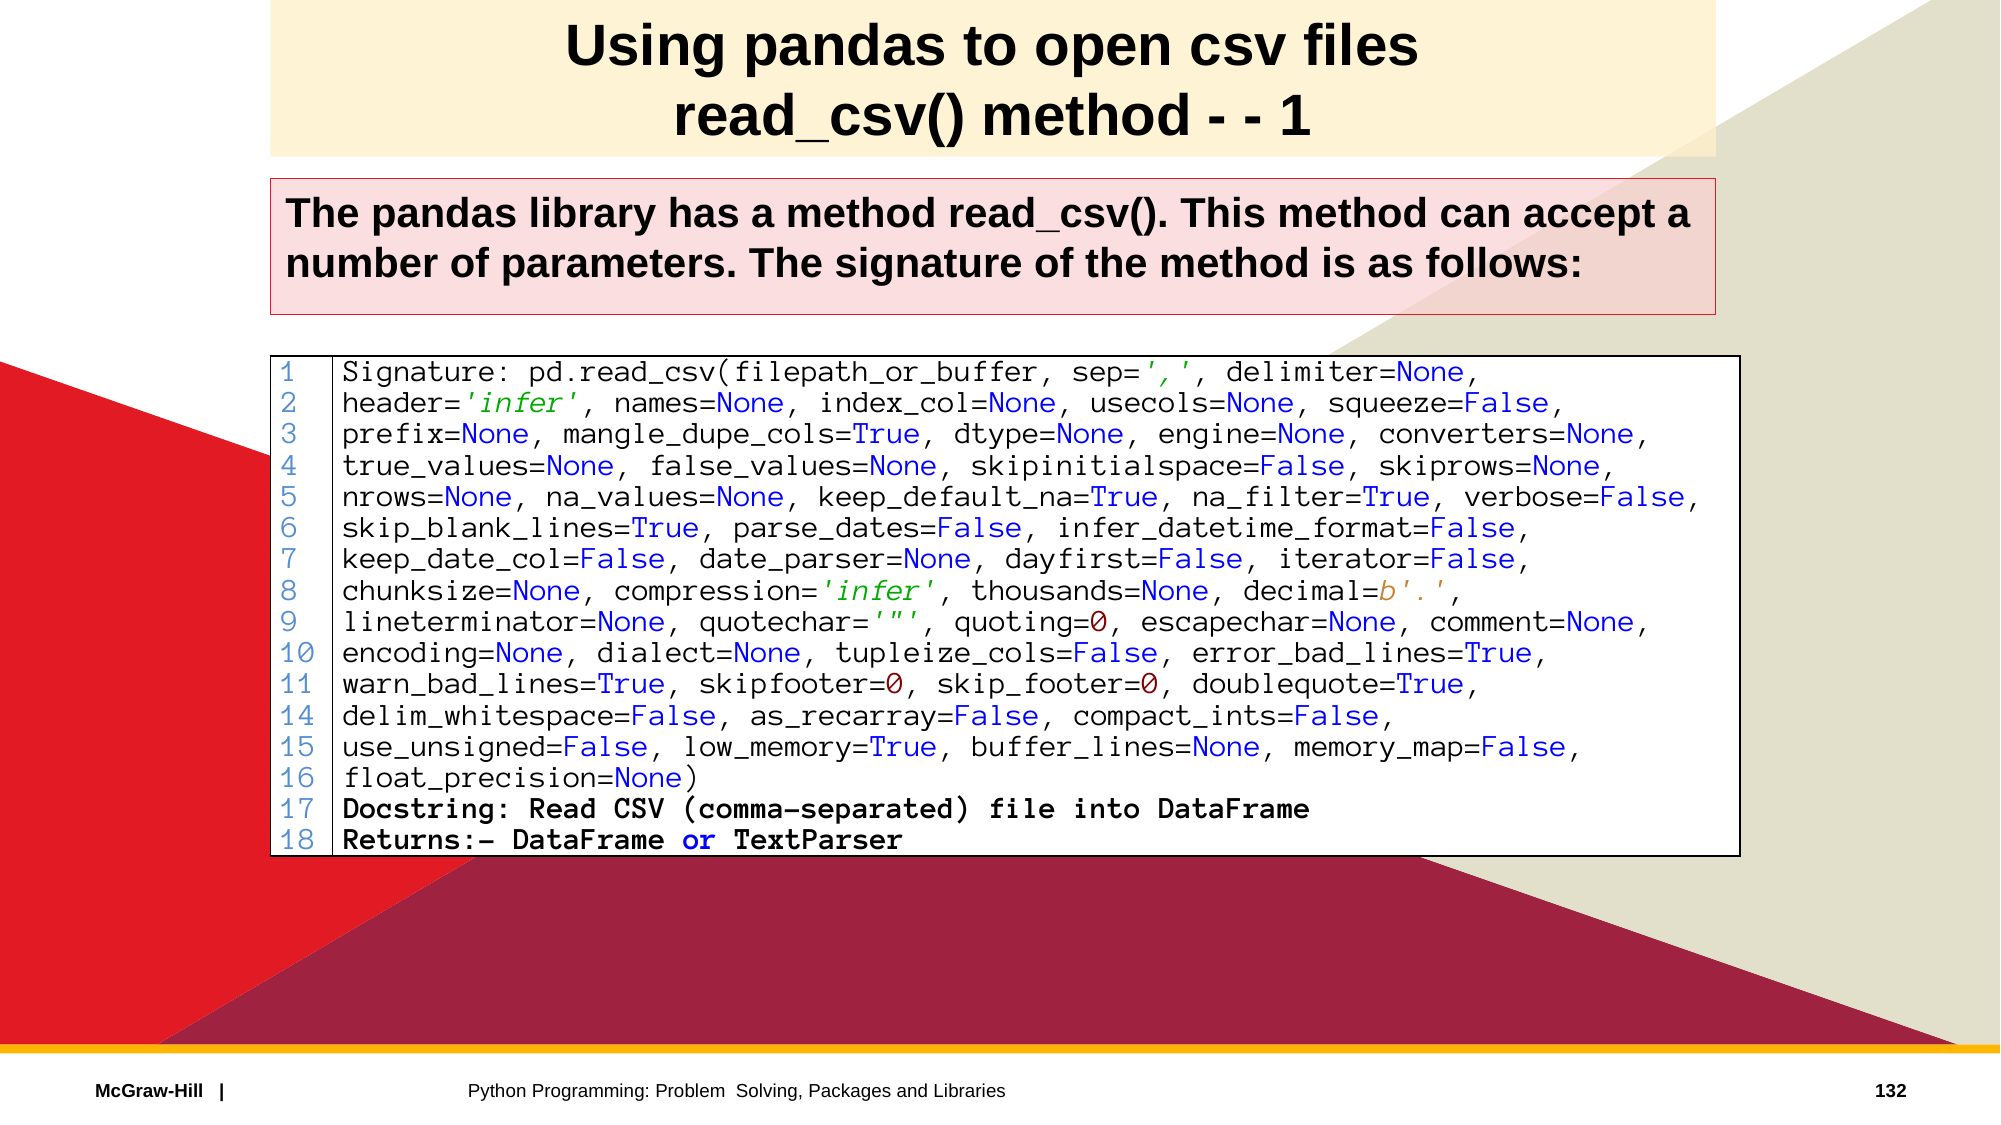

# Using pandas to open csv files read_csv() method - - 1
The pandas library has a method read_csv(). This method can accept a number of parameters. The signature of the method is as follows:

| 1 2 3 4 5 6 7 8 9 10 11 14 15 16 17 18 | Signature: pd.read\_csv(filepath\_or\_buffer, sep=',', delimiter=None, header='infer', names=None, index\_col=None, usecols=None, squeeze=False, prefix=None, mangle\_dupe\_cols=True, dtype=None, engine=None, converters=None, true\_values=None, false\_values=None, skipinitialspace=False, skiprows=None, nrows=None, na\_values=None, keep\_default\_na=True, na\_filter=True, verbose=False, skip\_blank\_lines=True, parse\_dates=False, infer\_datetime\_format=False, keep\_date\_col=False, date\_parser=None, dayfirst=False, iterator=False, chunksize=None, compression='infer', thousands=None, decimal=b'.', lineterminator=None, quotechar='"', quoting=0, escapechar=None, comment=None, encoding=None, dialect=None, tupleize\_cols=False, error\_bad\_lines=True, warn\_bad\_lines=True, skipfooter=0, skip\_footer=0, doublequote=True, delim\_whitespace=False, as\_recarray=False, compact\_ints=False, use\_unsigned=False, low\_memory=True, buffer\_lines=None, memory\_map=False, float\_precision=None) Docstring: Read CSV (comma-separated) file into DataFrame Returns:- DataFrame or TextParser |
| --- | --- |
132
Python Programming: Problem  Solving, Packages and Libraries